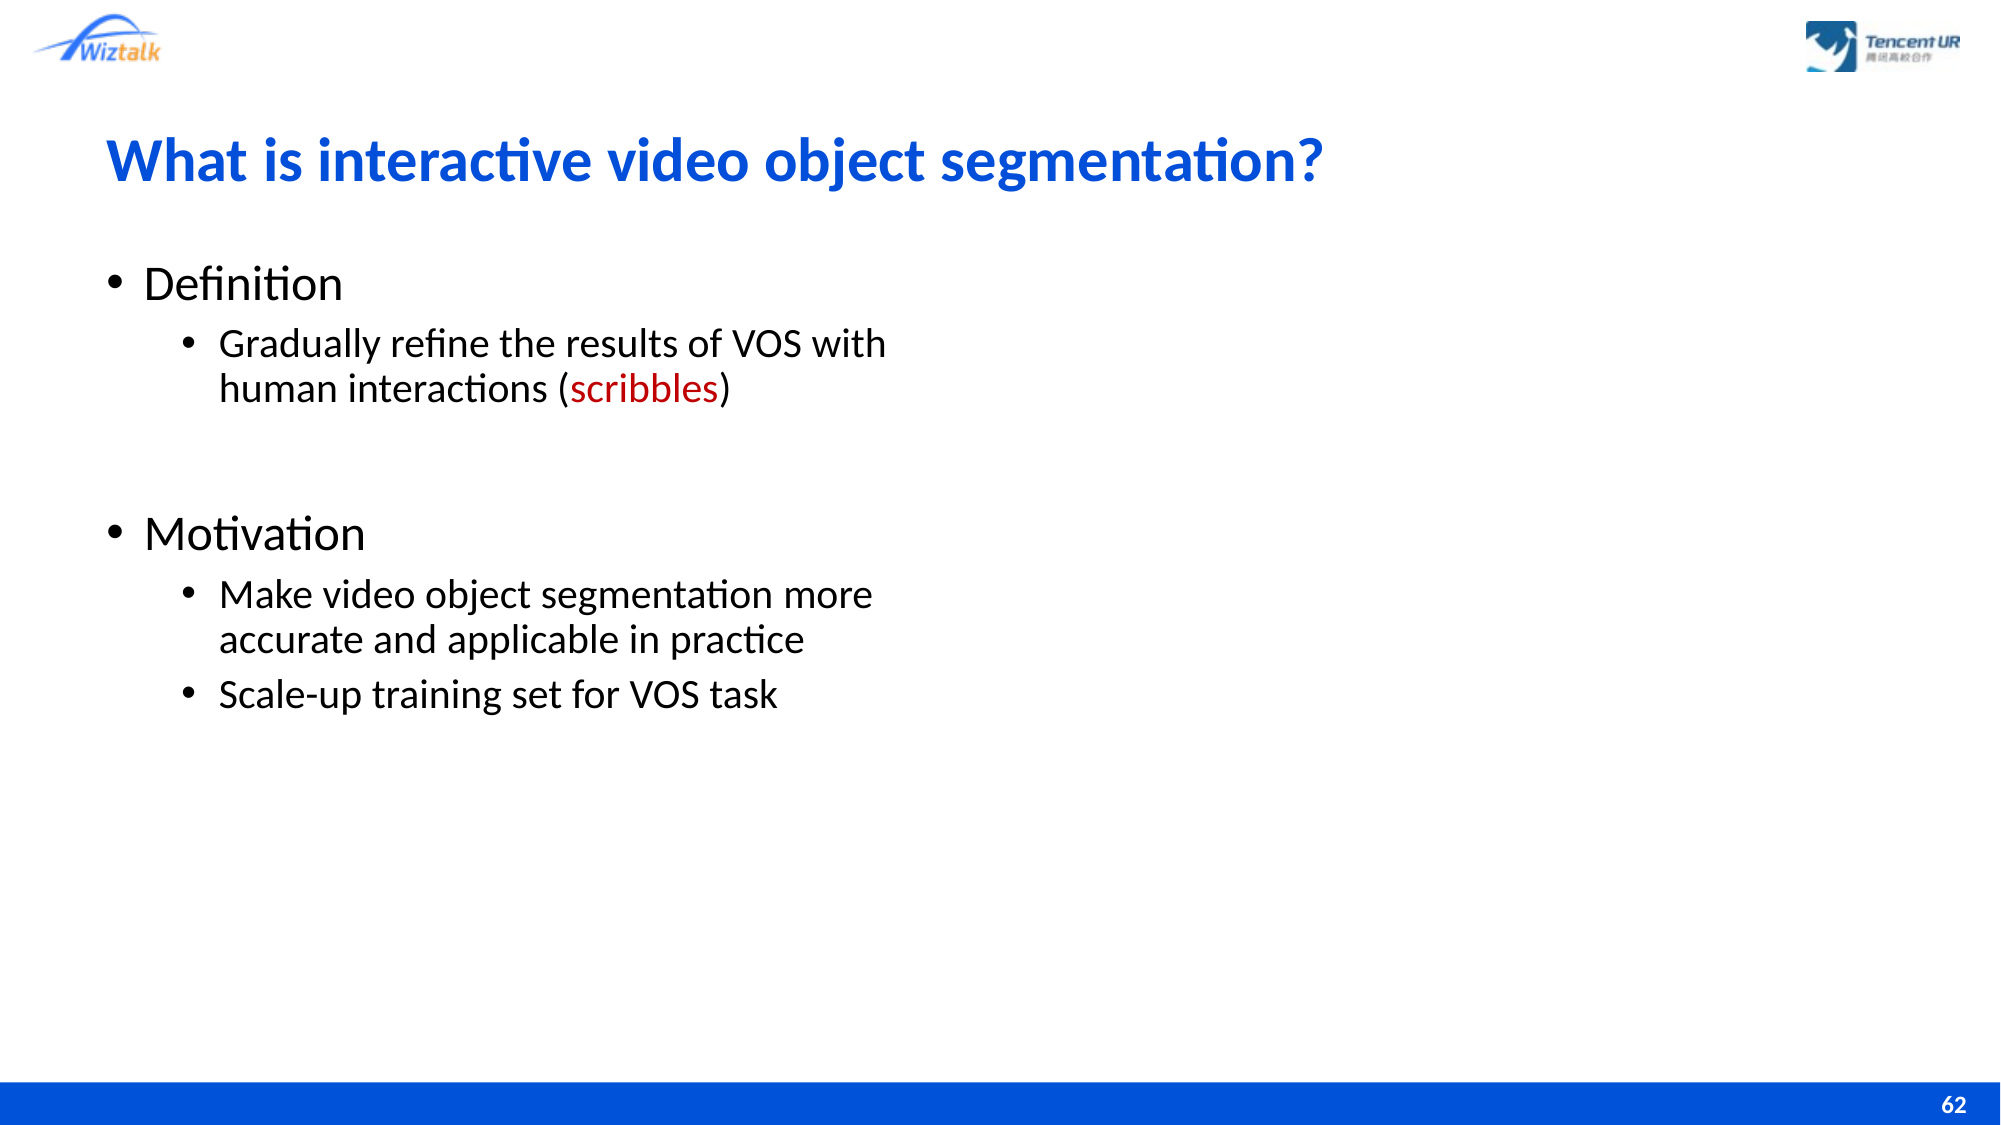

# What is interactive video object segmentation?
Definition
Gradually refine the results of VOS with human interactions (scribbles)

Motivation
Make video object segmentation more accurate and applicable in practice
Scale-up training set for VOS task
62